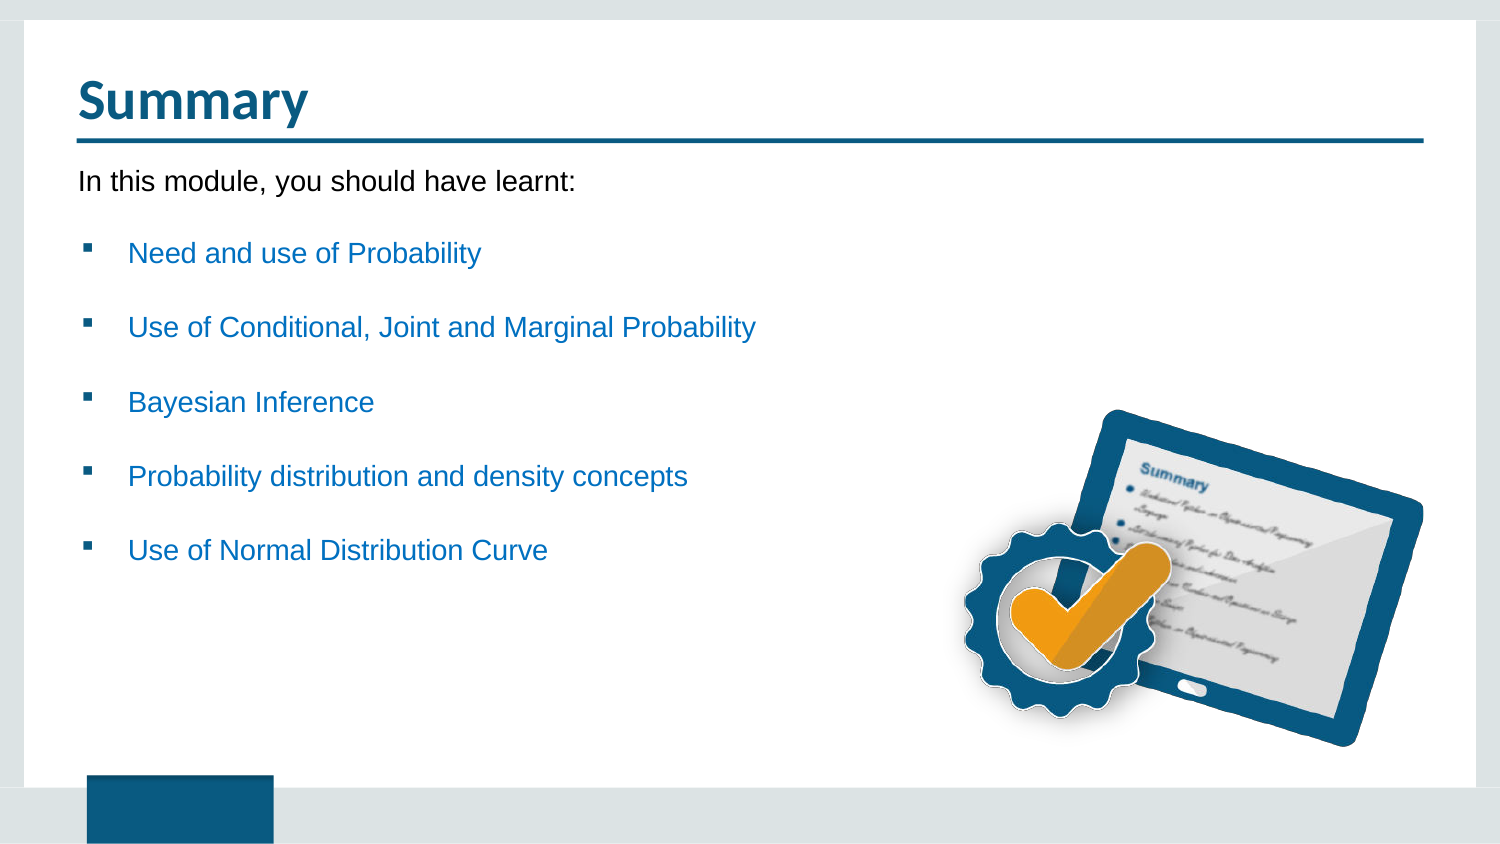

# Summary

In this module, you should have learnt:

Need and use of Probability

Use of Conditional, Joint and Marginal Probability

Bayesian Inference

Probability distribution and density concepts

Use of Normal Distribution Curve